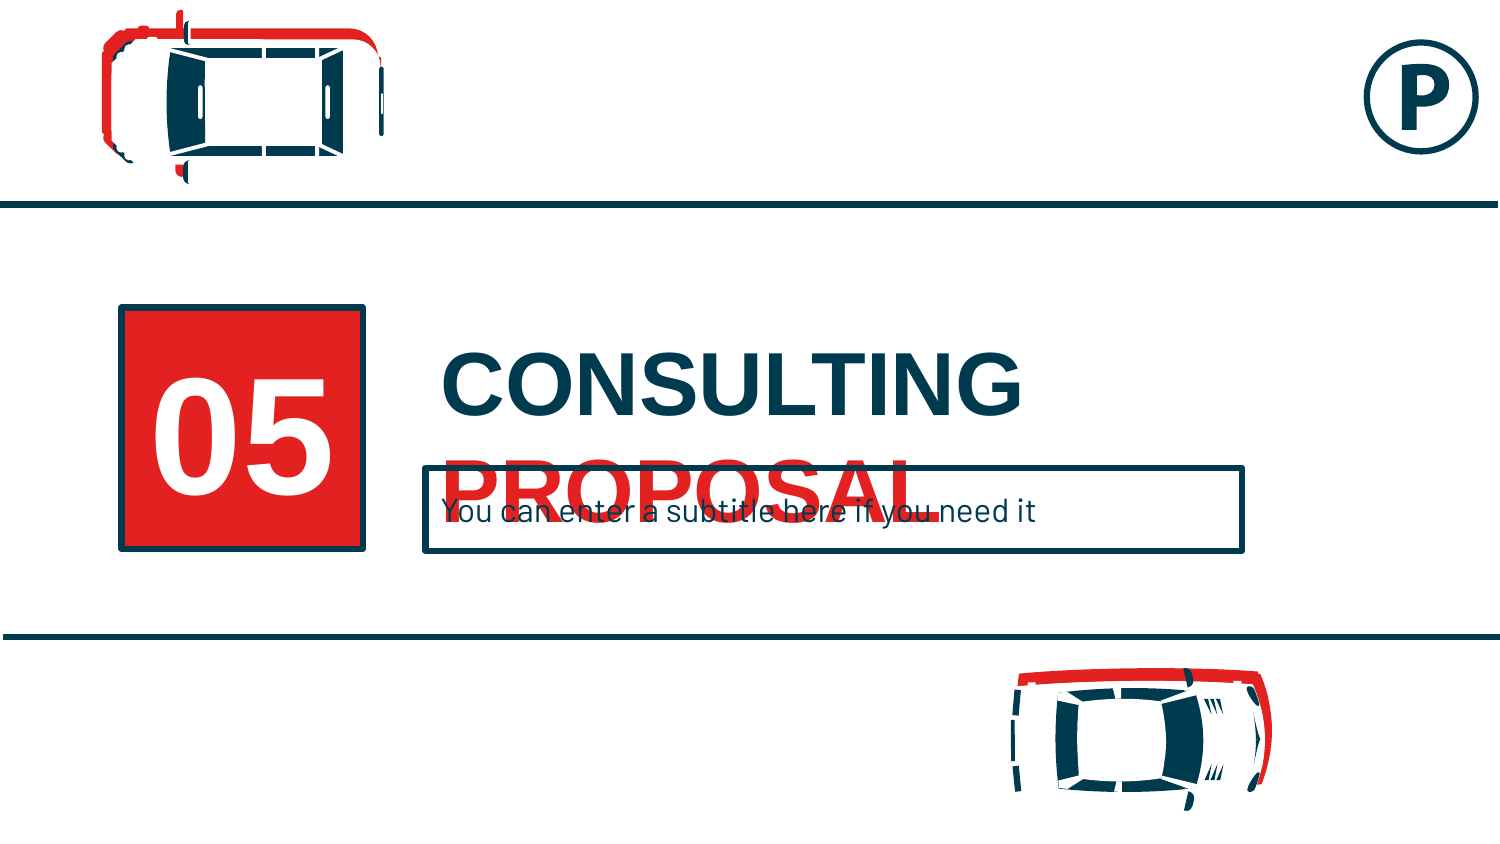

05
# CONSULTING PROPOSAL
You can enter a subtitle here if you need it